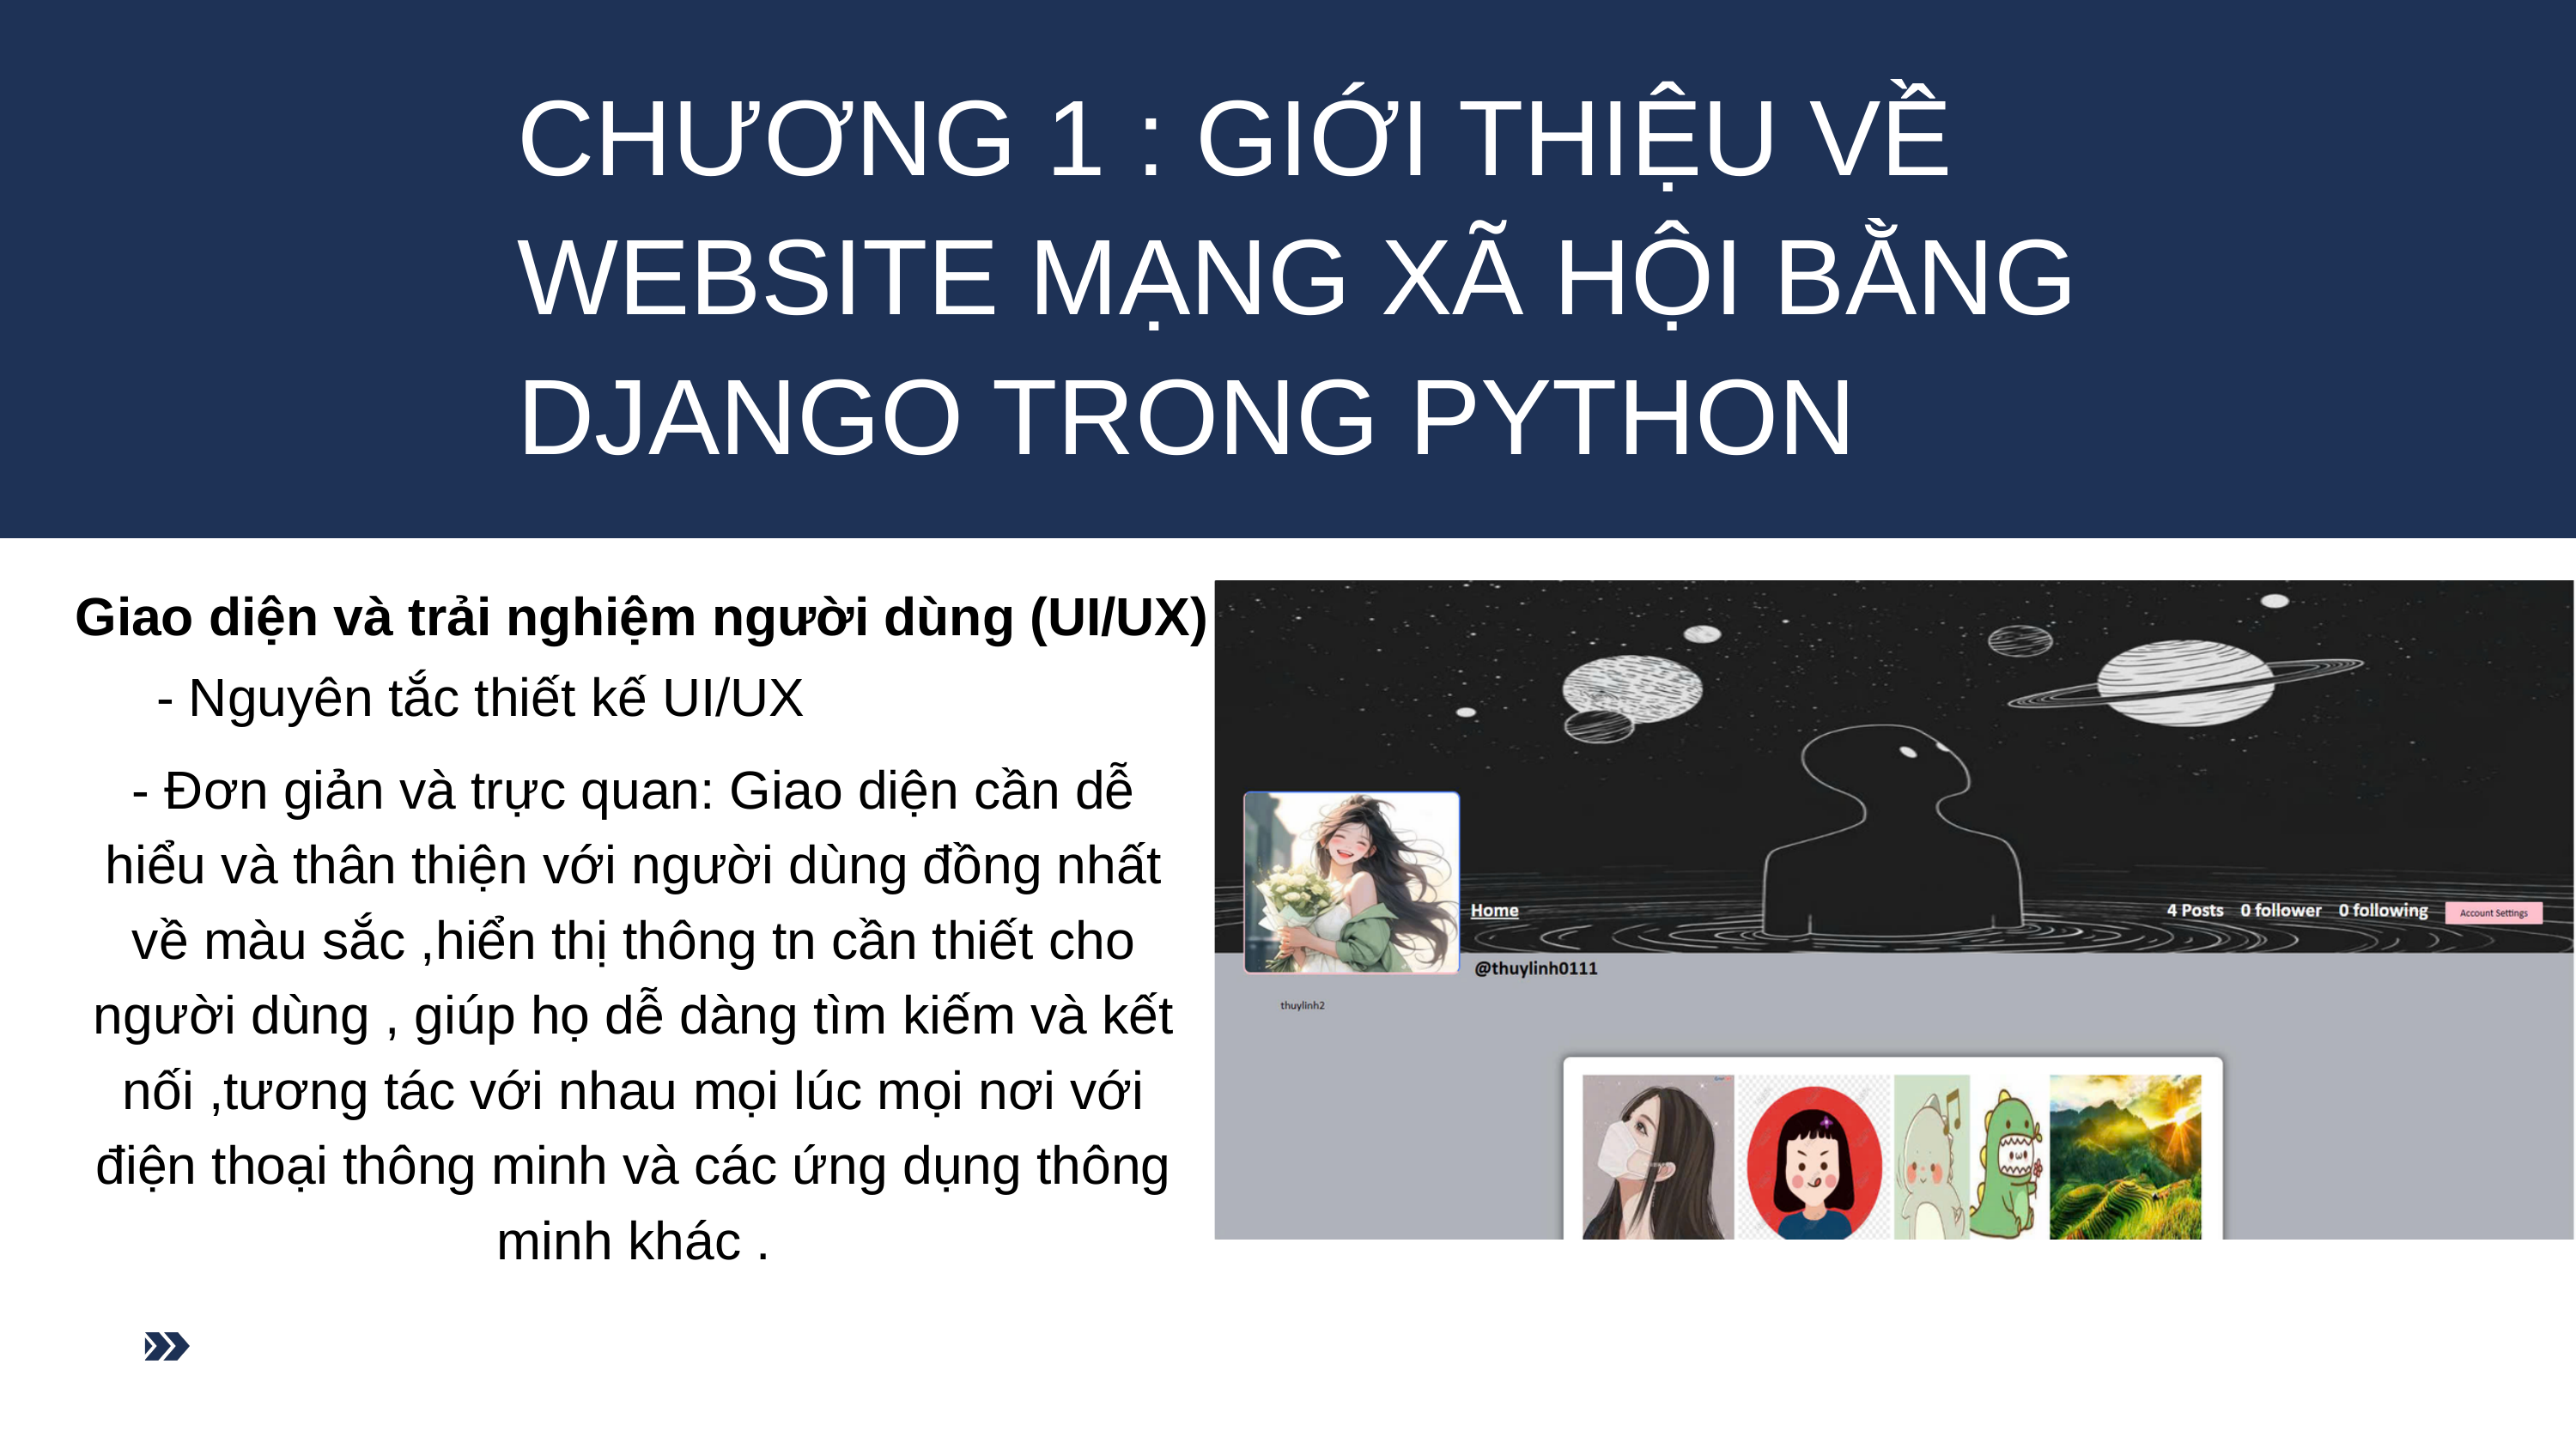

CHƯƠNG 1 : GIỚI THIỆU VỀ WEBSITE MẠNG XÃ HỘI BẰNG DJANGO TRONG PYTHON
 Giao diện và trải nghiệm người dùng (UI/UX)

- Nguyên tắc thiết kế UI/UX
- Đơn giản và trực quan: Giao diện cần dễ hiểu và thân thiện với người dùng đồng nhất về màu sắc ,hiển thị thông tn cần thiết cho người dùng , giúp họ dễ dàng tìm kiếm và kết nối ,tương tác với nhau mọi lúc mọi nơi với điện thoại thông minh và các ứng dụng thông minh khác .